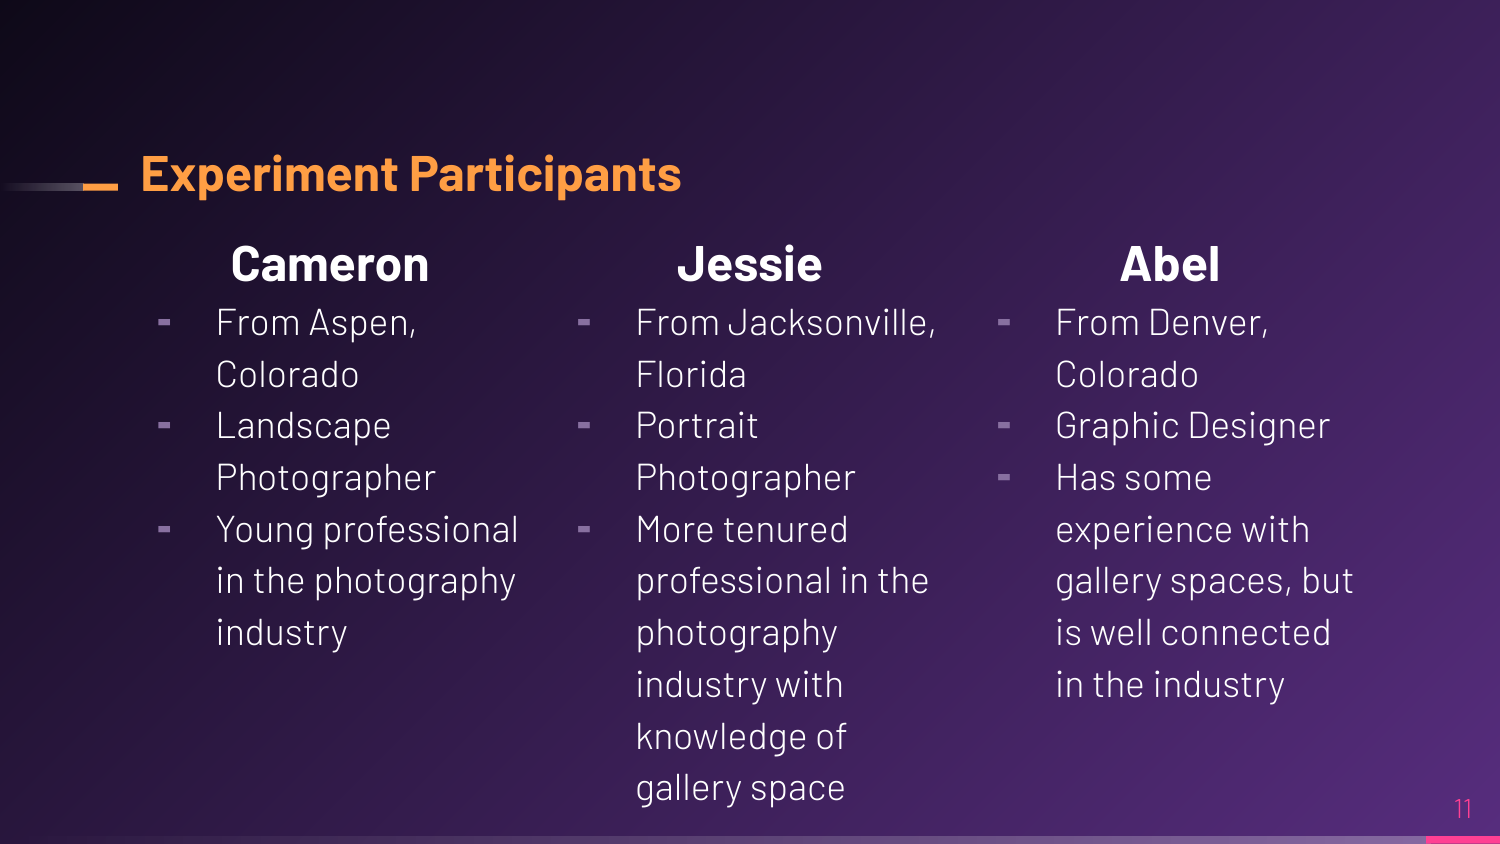

# Experiment Participants
Cameron
From Aspen, Colorado
Landscape Photographer
Young professional in the photography industry
Jessie
From Jacksonville, Florida
Portrait Photographer
More tenured professional in the photography industry with knowledge of gallery space
Abel
From Denver, Colorado
Graphic Designer
Has some experience with gallery spaces, but is well connected in the industry
11